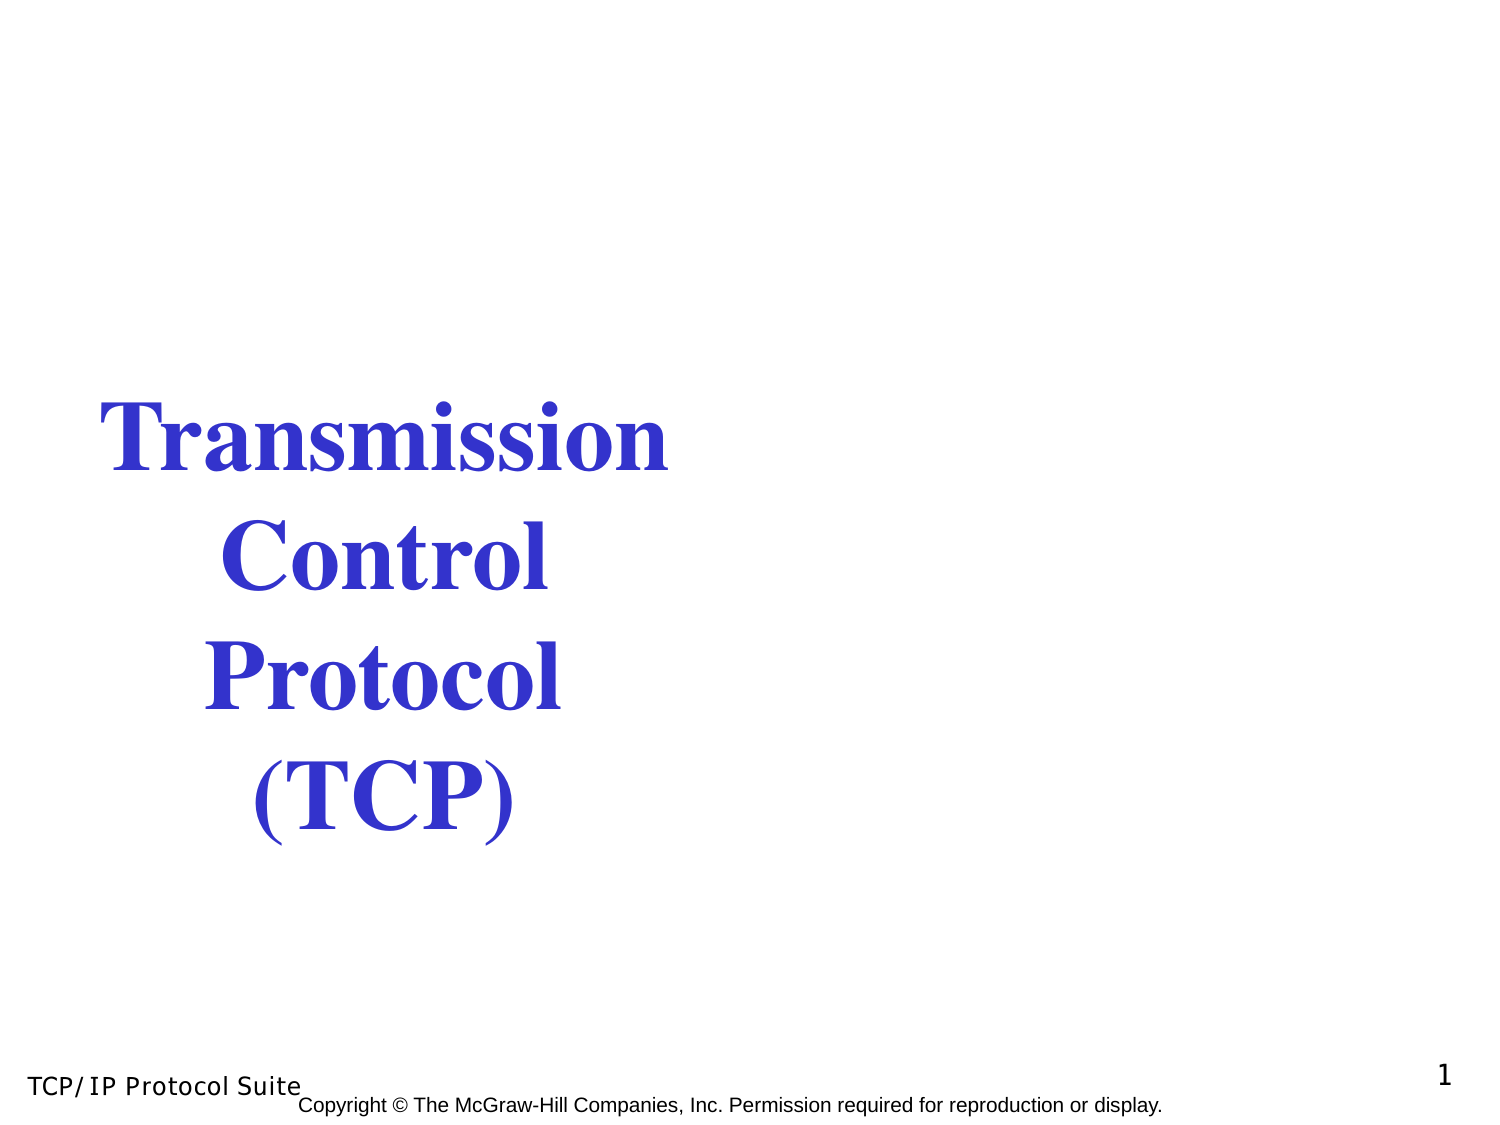

Transmission
Control
Protocol
(TCP)
1
TCP/IP Protocol Suite
Copyright © The McGraw-Hill Companies, Inc. Permission required for reproduction or display.